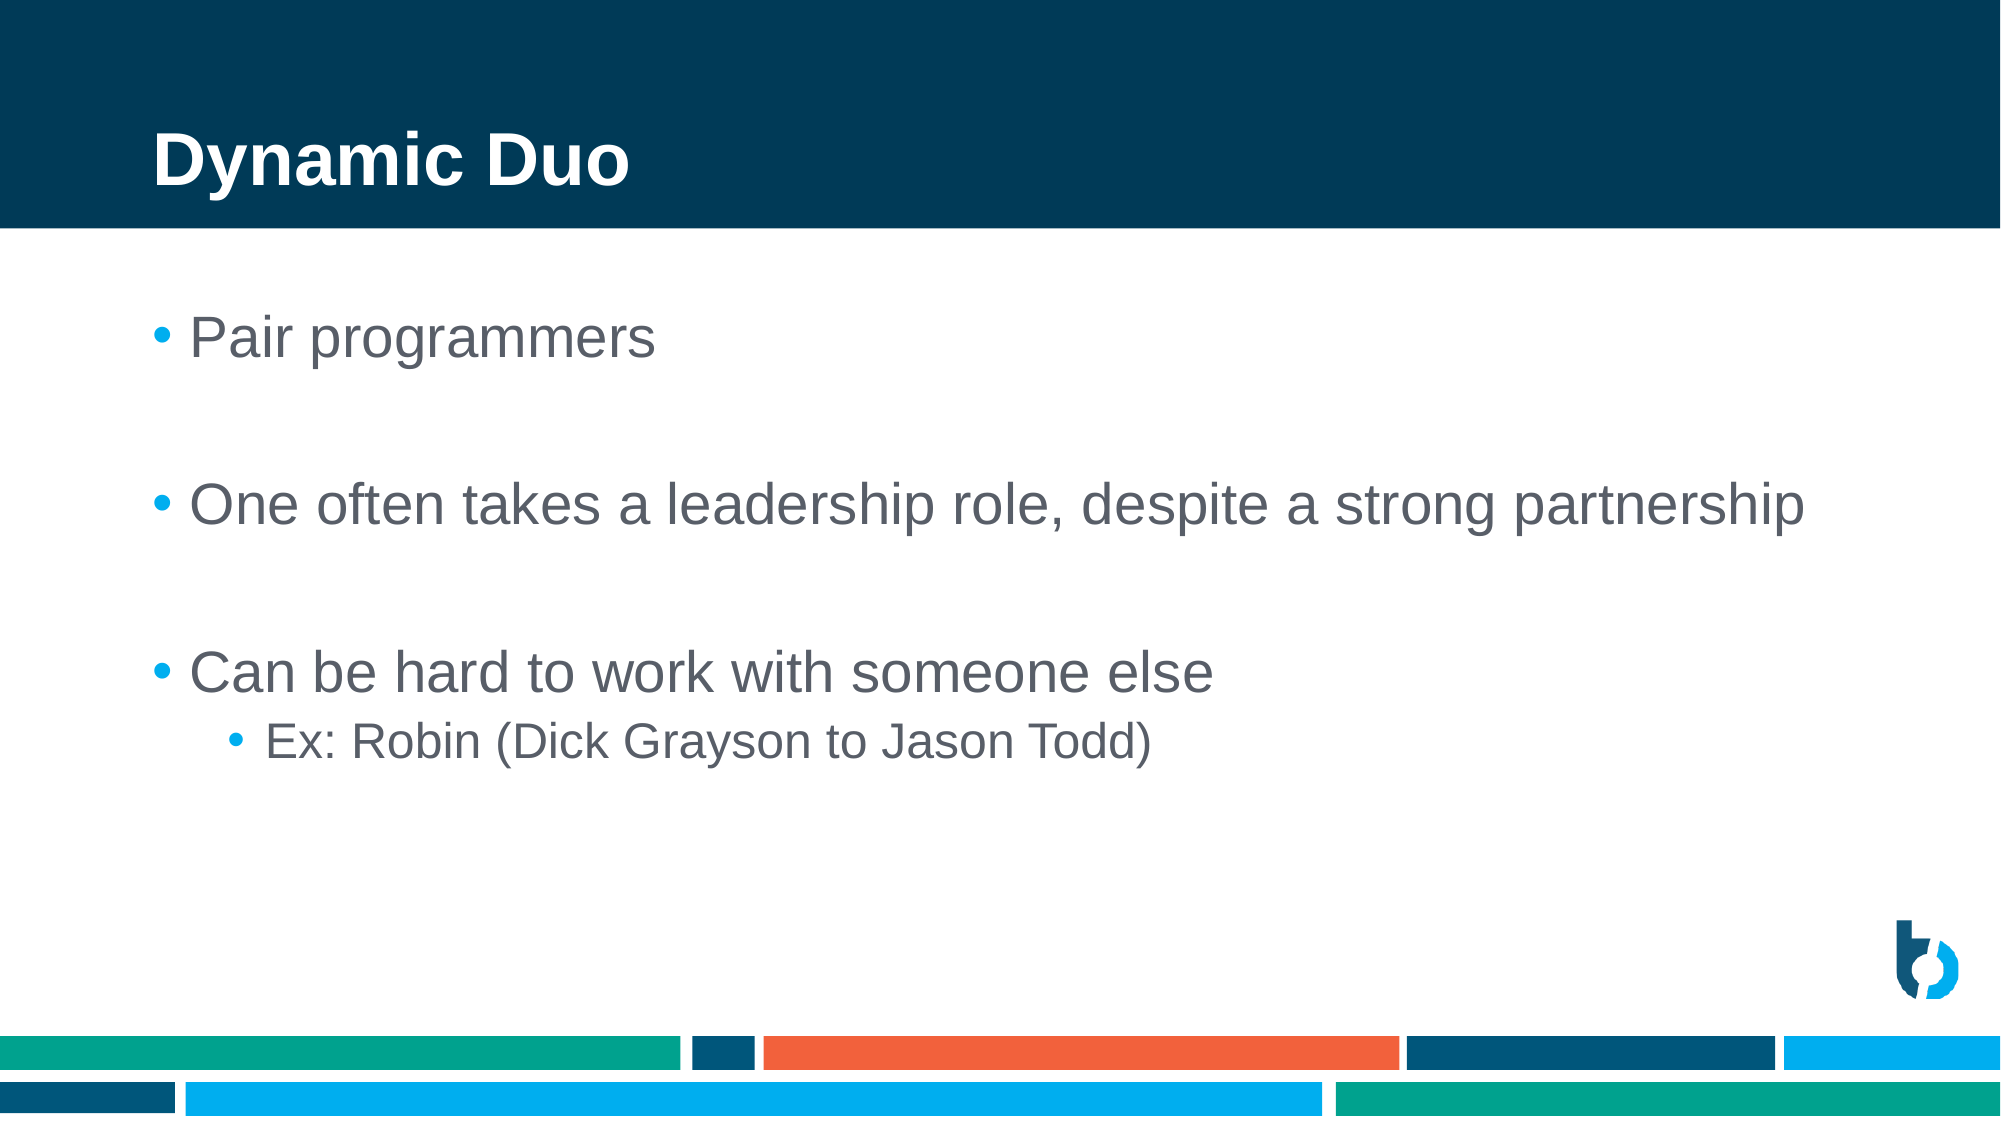

# Dynamic Duo
Pair programmers

One often takes a leadership role, despite a strong partnership

Can be hard to work with someone else
Ex: Robin (Dick Grayson to Jason Todd)